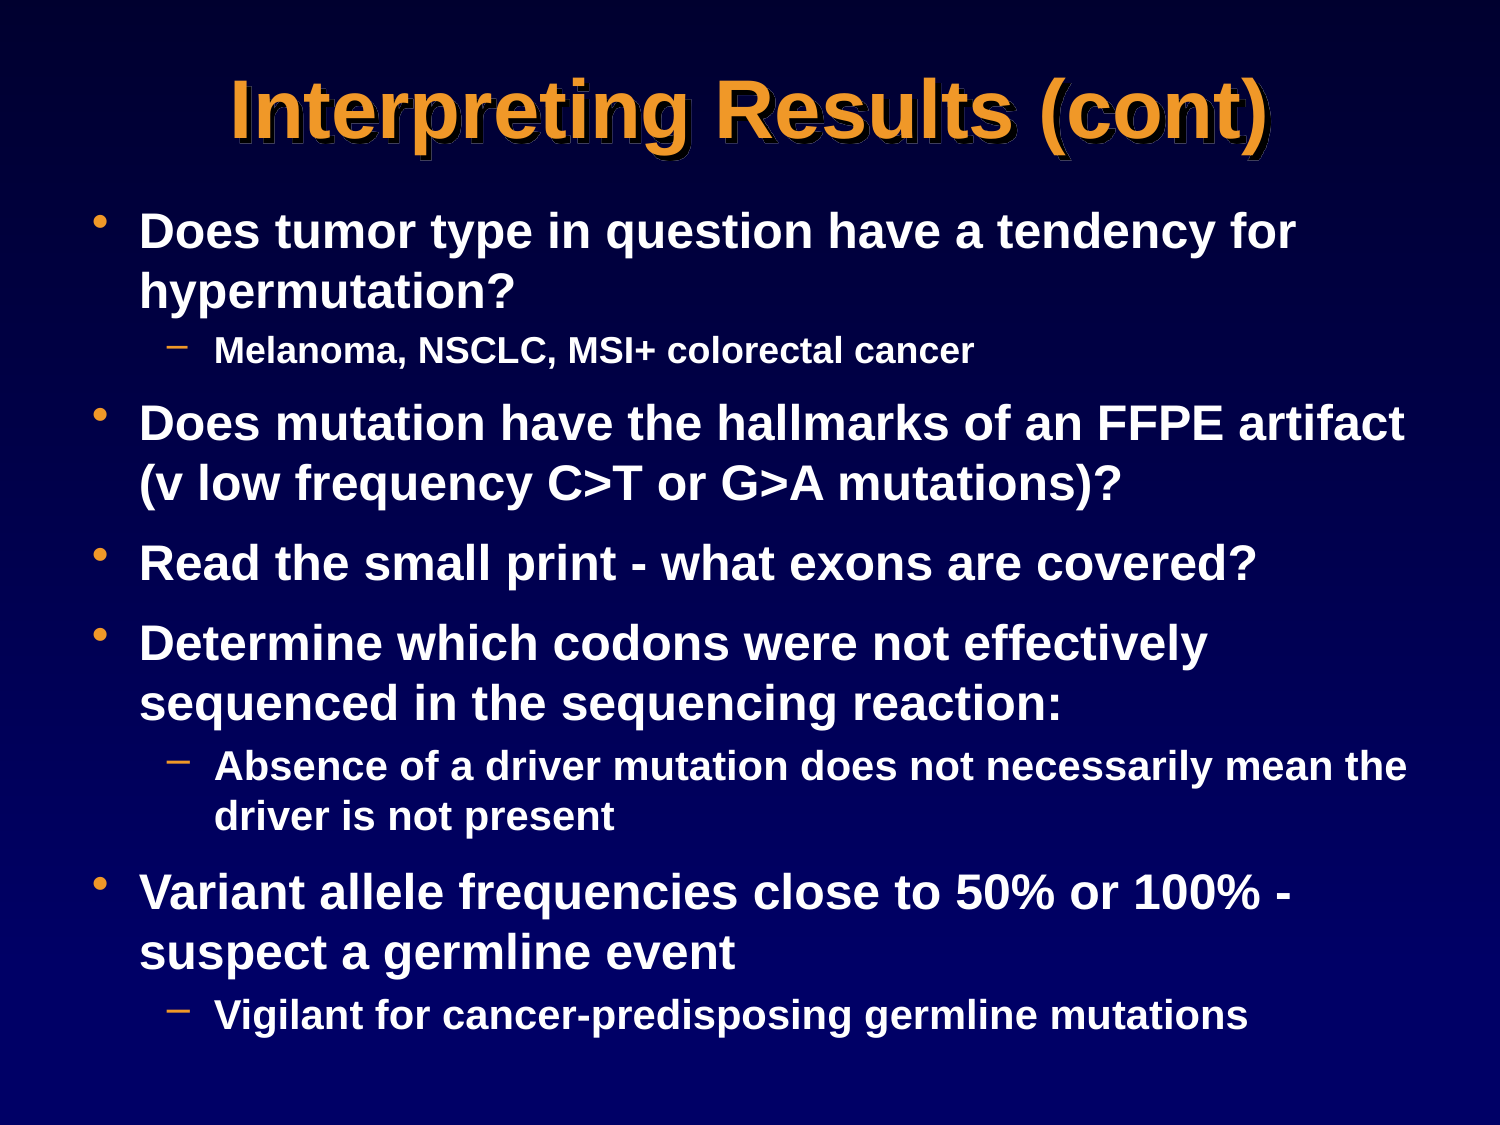

# Interpreting Results (cont)
Does tumor type in question have a tendency for hypermutation?
Melanoma, NSCLC, MSI+ colorectal cancer
Does mutation have the hallmarks of an FFPE artifact (v low frequency C>T or G>A mutations)?
Read the small print - what exons are covered?
Determine which codons were not effectively sequenced in the sequencing reaction:
Absence of a driver mutation does not necessarily mean the driver is not present
Variant allele frequencies close to 50% or 100% - suspect a germline event
Vigilant for cancer-predisposing germline mutations